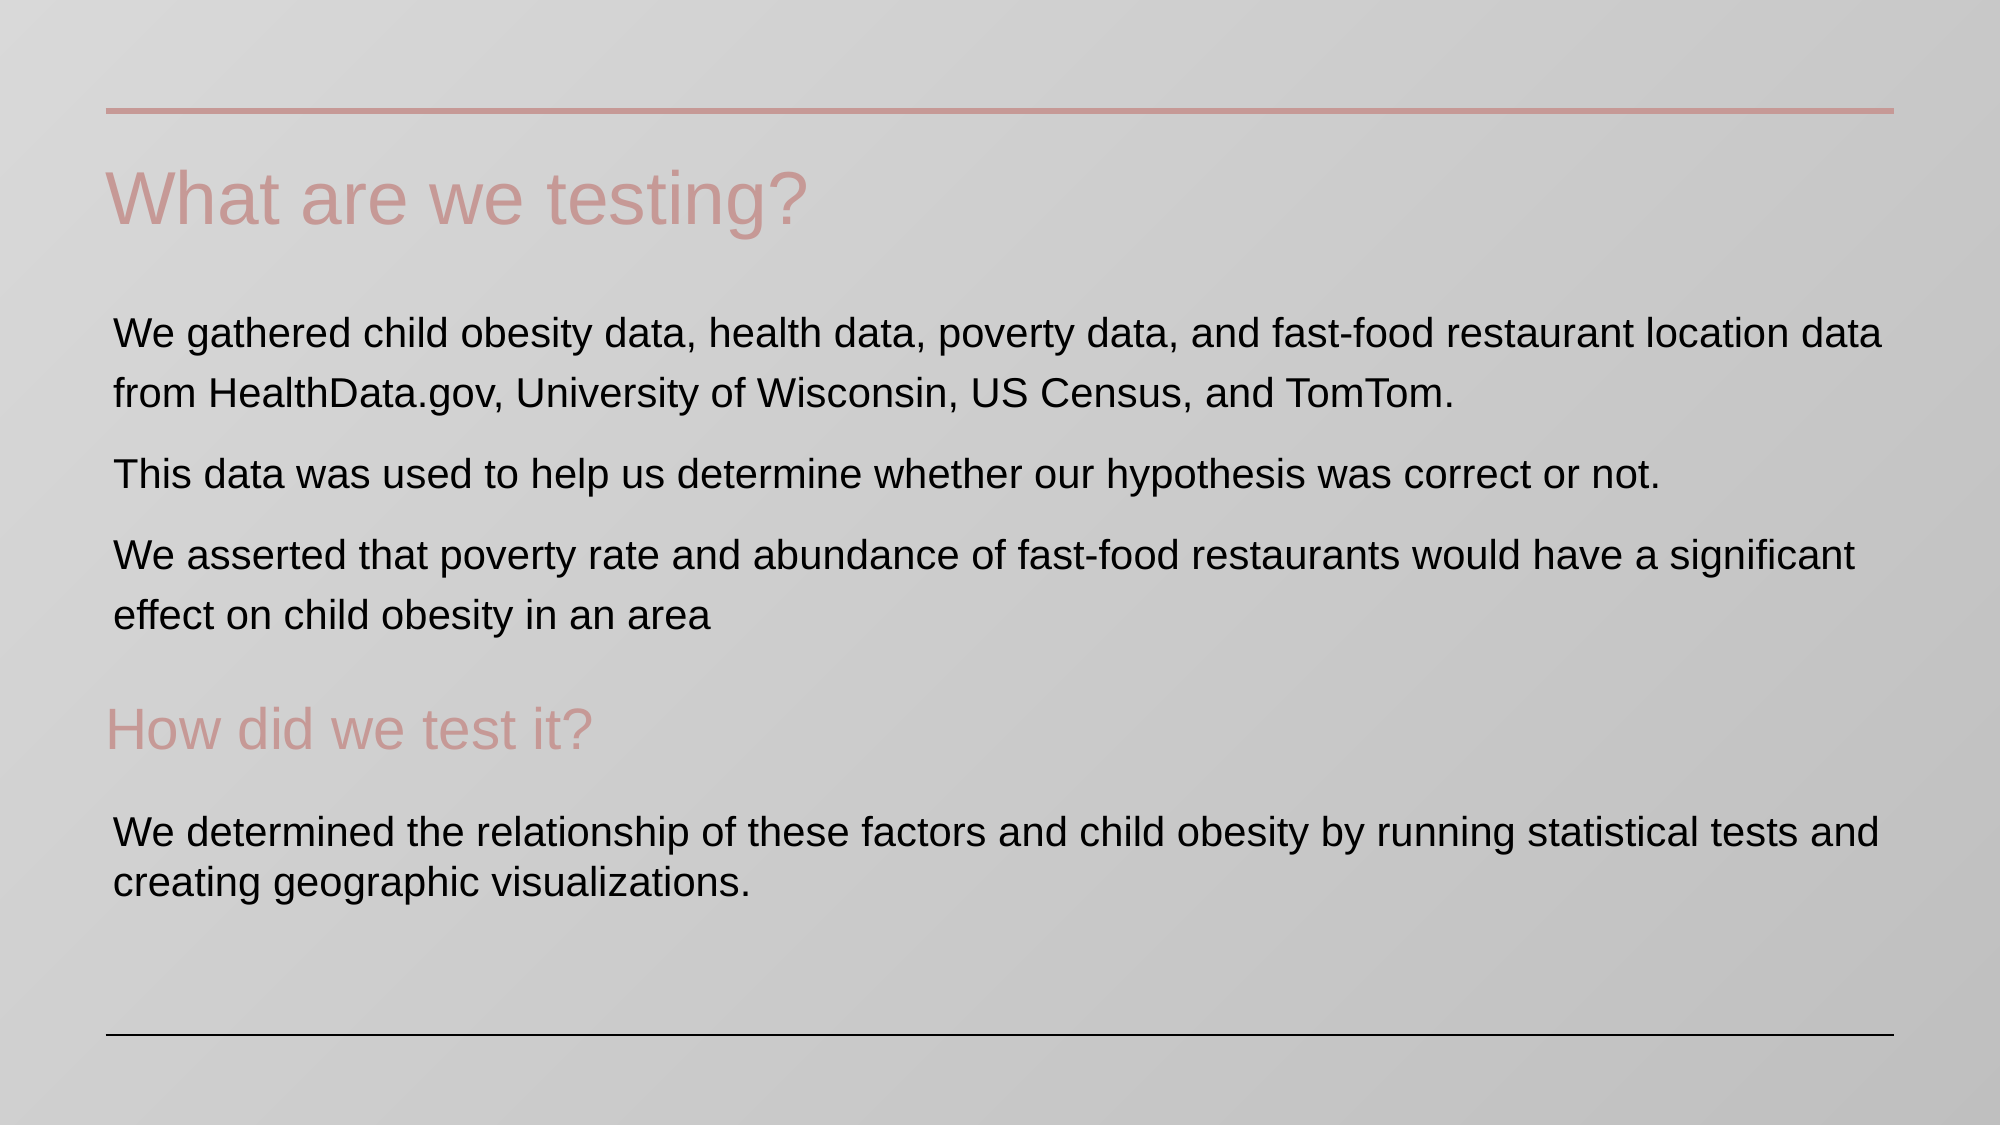

# What are we testing?
We gathered child obesity data, health data, poverty data, and fast-food restaurant location data from HealthData.gov, University of Wisconsin, US Census, and TomTom.
This data was used to help us determine whether our hypothesis was correct or not.
We asserted that poverty rate and abundance of fast-food restaurants would have a significant effect on child obesity in an area

How did we test it?
We determined the relationship of these factors and child obesity by running statistical tests and creating geographic visualizations.